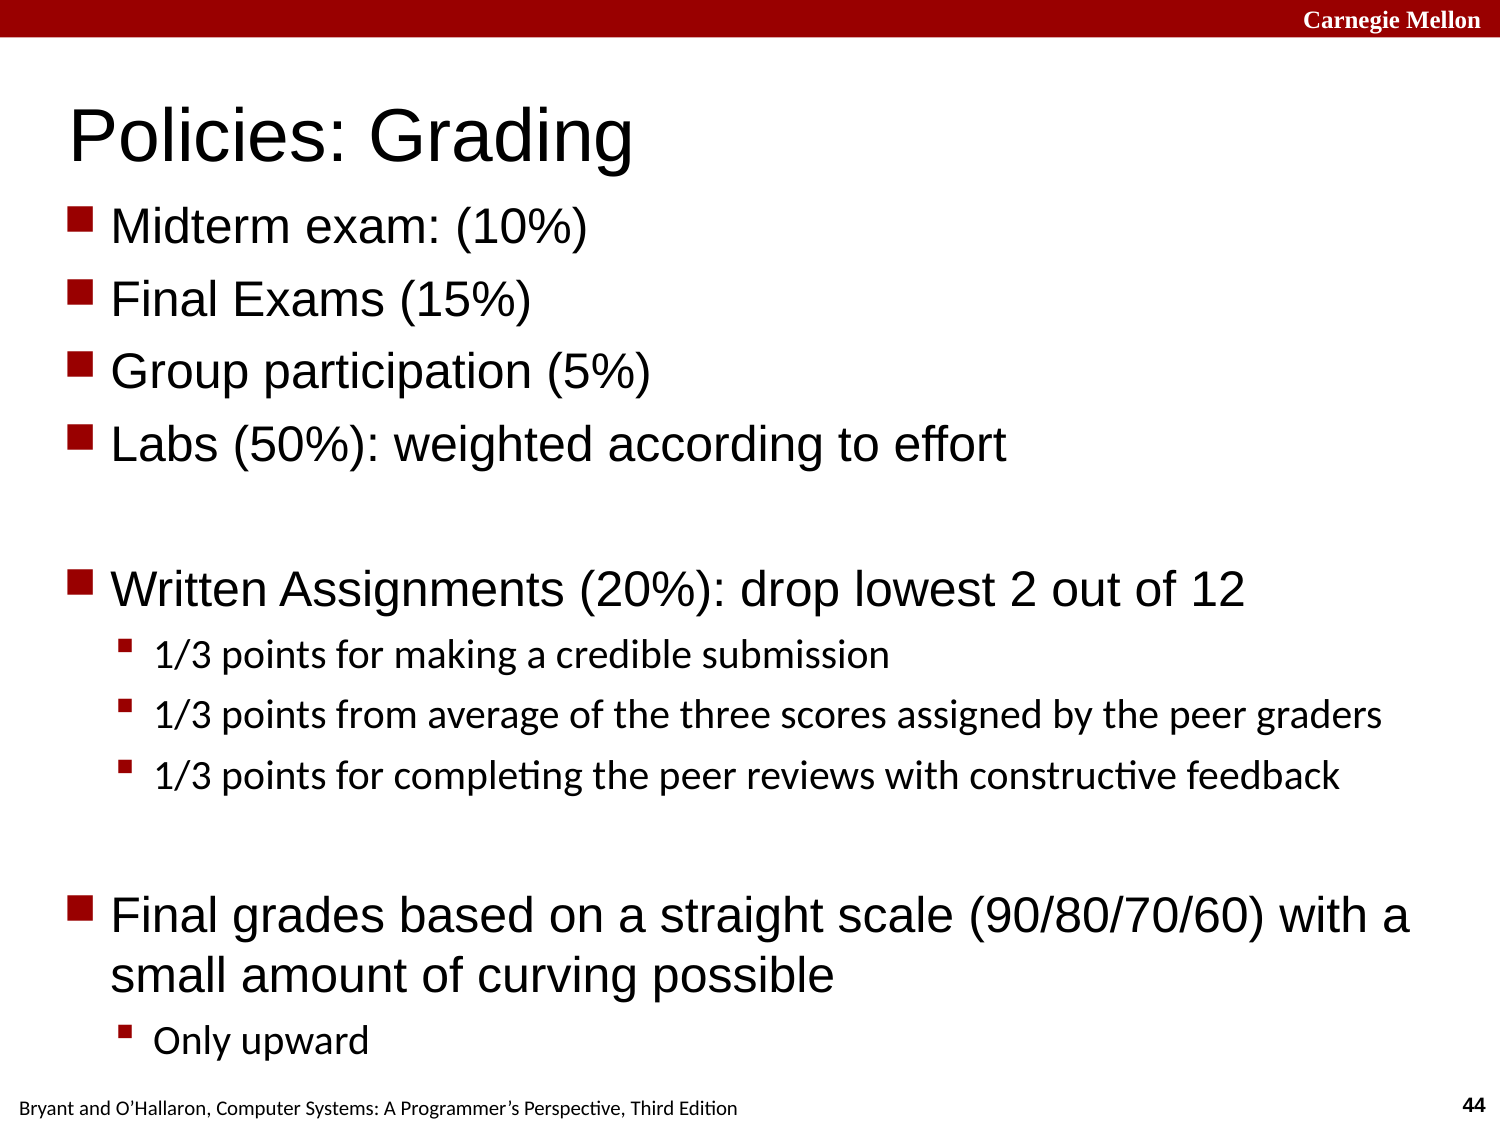

# Policies: Grading
Midterm exam: (10%)
Final Exams (15%)
Group participation (5%)
Labs (50%): weighted according to effort

Written Assignments (20%): drop lowest 2 out of 12
1/3 points for making a credible submission
1/3 points from average of the three scores assigned by the peer graders
1/3 points for completing the peer reviews with constructive feedback

Final grades based on a straight scale (90/80/70/60) with a small amount of curving possible
Only upward